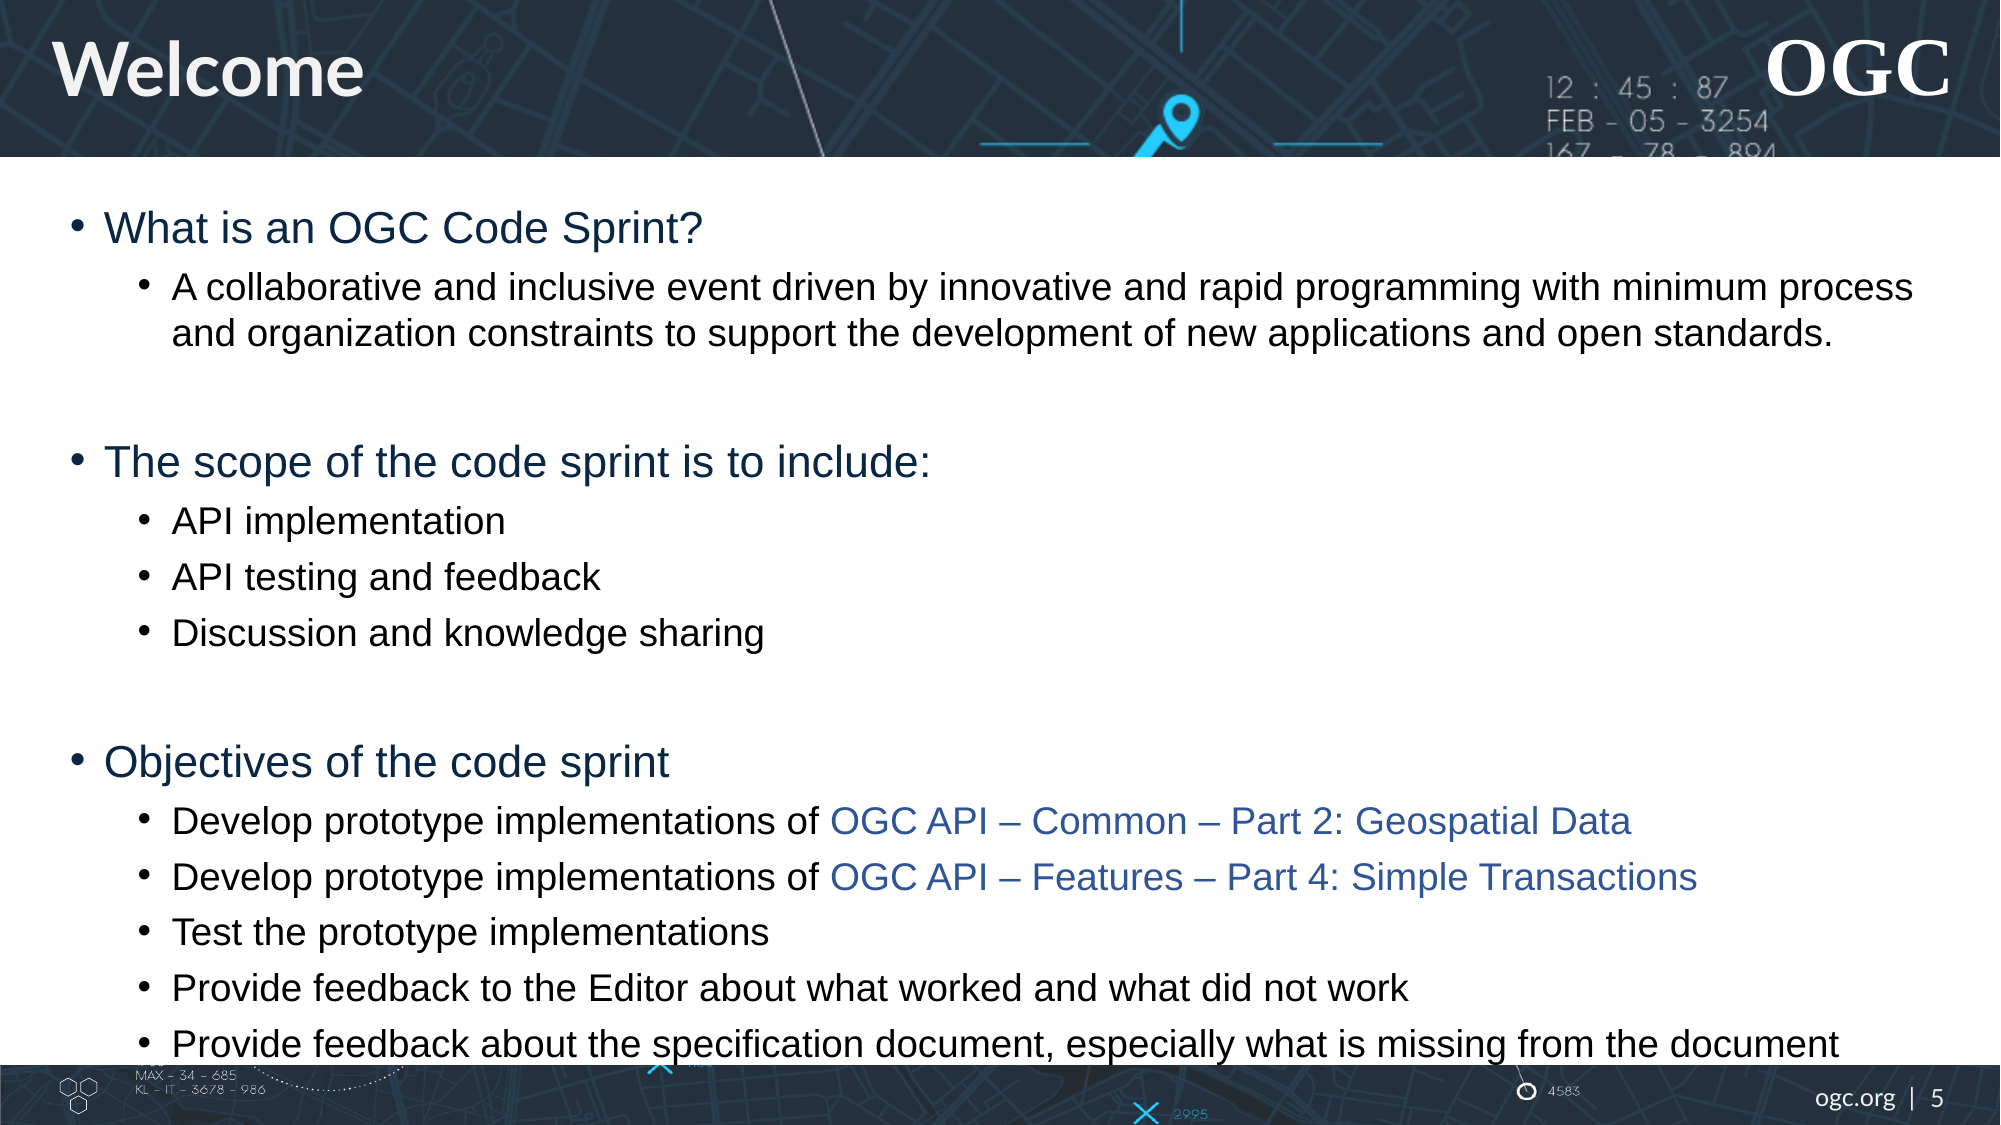

# Welcome
What is an OGC Code Sprint?
A collaborative and inclusive event driven by innovative and rapid programming with minimum process and organization constraints to support the development of new applications and open standards.

The scope of the code sprint is to include:
API implementation
API testing and feedback
Discussion and knowledge sharing

Objectives of the code sprint
Develop prototype implementations of OGC API – Common – Part 2: Geospatial Data
Develop prototype implementations of OGC API – Features – Part 4: Simple Transactions
Test the prototype implementations
Provide feedback to the Editor about what worked and what did not work
Provide feedback about the specification document, especially what is missing from the document

5